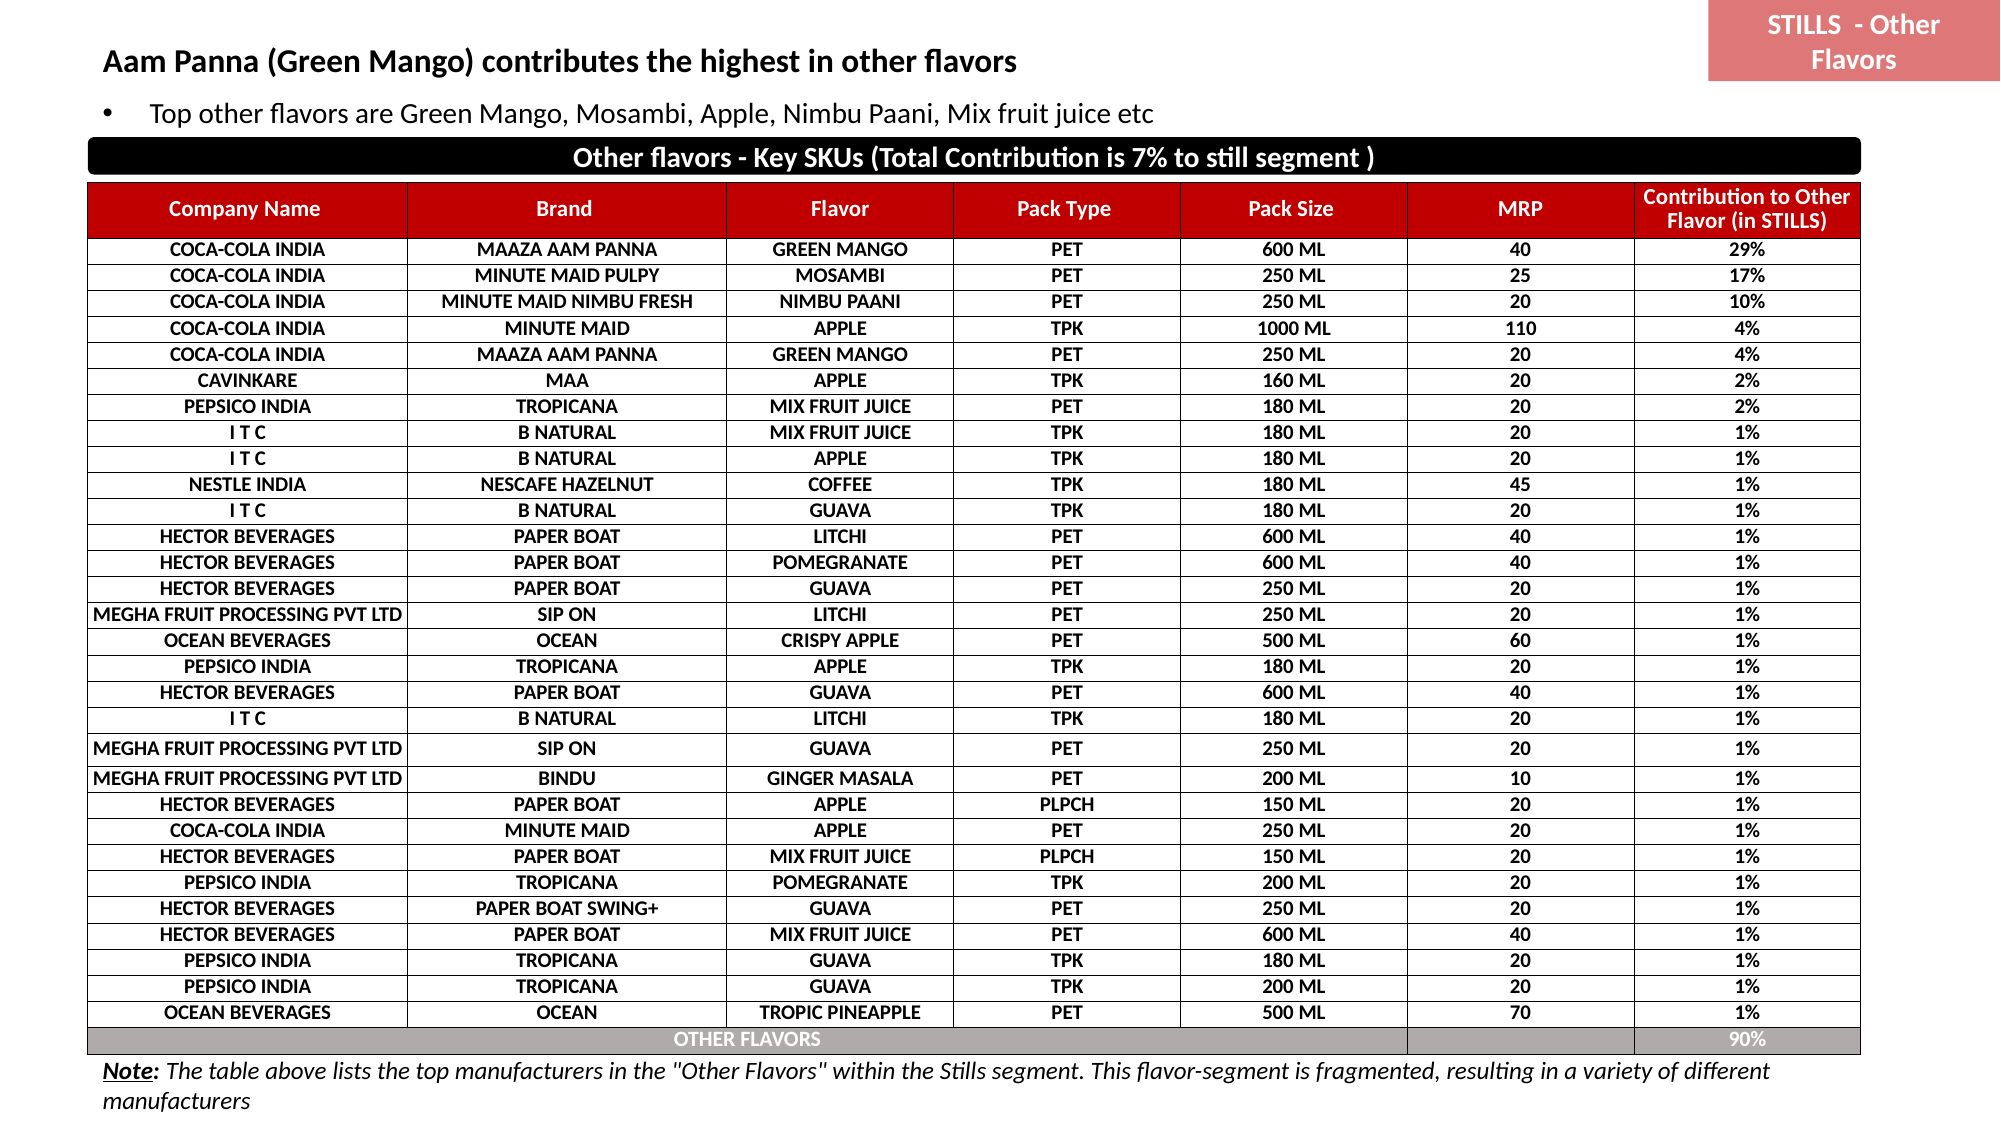

STILLS  - Other Flavors
# Aam Panna (Green Mango) contributes the highest in other flavors
Top other flavors are Green Mango, Mosambi, Apple, Nimbu Paani, Mix fruit juice etc
Other flavors - Key SKUs (Total Contribution is 7% to still segment )
| Company Name | Brand | Flavor | Pack Type | Pack Size | MRP | Contribution to Other Flavor (in STILLS) |
| --- | --- | --- | --- | --- | --- | --- |
| COCA-COLA INDIA | MAAZA AAM PANNA | GREEN MANGO | PET | 600 ML | 40 | 29% |
| COCA-COLA INDIA | MINUTE MAID PULPY | MOSAMBI | PET | 250 ML | 25 | 17% |
| COCA-COLA INDIA | MINUTE MAID NIMBU FRESH | NIMBU PAANI | PET | 250 ML | 20 | 10% |
| COCA-COLA INDIA | MINUTE MAID | APPLE | TPK | 1000 ML | 110 | 4% |
| COCA-COLA INDIA | MAAZA AAM PANNA | GREEN MANGO | PET | 250 ML | 20 | 4% |
| CAVINKARE | MAA | APPLE | TPK | 160 ML | 20 | 2% |
| PEPSICO INDIA | TROPICANA | MIX FRUIT JUICE | PET | 180 ML | 20 | 2% |
| I T C | B NATURAL | MIX FRUIT JUICE | TPK | 180 ML | 20 | 1% |
| I T C | B NATURAL | APPLE | TPK | 180 ML | 20 | 1% |
| NESTLE INDIA | NESCAFE HAZELNUT | COFFEE | TPK | 180 ML | 45 | 1% |
| I T C | B NATURAL | GUAVA | TPK | 180 ML | 20 | 1% |
| HECTOR BEVERAGES | PAPER BOAT | LITCHI | PET | 600 ML | 40 | 1% |
| HECTOR BEVERAGES | PAPER BOAT | POMEGRANATE | PET | 600 ML | 40 | 1% |
| HECTOR BEVERAGES | PAPER BOAT | GUAVA | PET | 250 ML | 20 | 1% |
| MEGHA FRUIT PROCESSING PVT LTD | SIP ON | LITCHI | PET | 250 ML | 20 | 1% |
| OCEAN BEVERAGES | OCEAN | CRISPY APPLE | PET | 500 ML | 60 | 1% |
| PEPSICO INDIA | TROPICANA | APPLE | TPK | 180 ML | 20 | 1% |
| HECTOR BEVERAGES | PAPER BOAT | GUAVA | PET | 600 ML | 40 | 1% |
| I T C | B NATURAL | LITCHI | TPK | 180 ML | 20 | 1% |
| MEGHA FRUIT PROCESSING PVT LTD | SIP ON | GUAVA | PET | 250 ML | 20 | 1% |
| MEGHA FRUIT PROCESSING PVT LTD | BINDU | GINGER MASALA | PET | 200 ML | 10 | 1% |
| HECTOR BEVERAGES | PAPER BOAT | APPLE | PLPCH | 150 ML | 20 | 1% |
| COCA-COLA INDIA | MINUTE MAID | APPLE | PET | 250 ML | 20 | 1% |
| HECTOR BEVERAGES | PAPER BOAT | MIX FRUIT JUICE | PLPCH | 150 ML | 20 | 1% |
| PEPSICO INDIA | TROPICANA | POMEGRANATE | TPK | 200 ML | 20 | 1% |
| HECTOR BEVERAGES | PAPER BOAT SWING+ | GUAVA | PET | 250 ML | 20 | 1% |
| HECTOR BEVERAGES | PAPER BOAT | MIX FRUIT JUICE | PET | 600 ML | 40 | 1% |
| PEPSICO INDIA | TROPICANA | GUAVA | TPK | 180 ML | 20 | 1% |
| PEPSICO INDIA | TROPICANA | GUAVA | TPK | 200 ML | 20 | 1% |
| OCEAN BEVERAGES | OCEAN | TROPIC PINEAPPLE | PET | 500 ML | 70 | 1% |
| OTHER FLAVORS |  |  |  |  |  | 90% |
Note: The table above lists the top manufacturers in the "Other Flavors" within the Stills segment. This flavor-segment is fragmented, resulting in a variety of different manufacturers